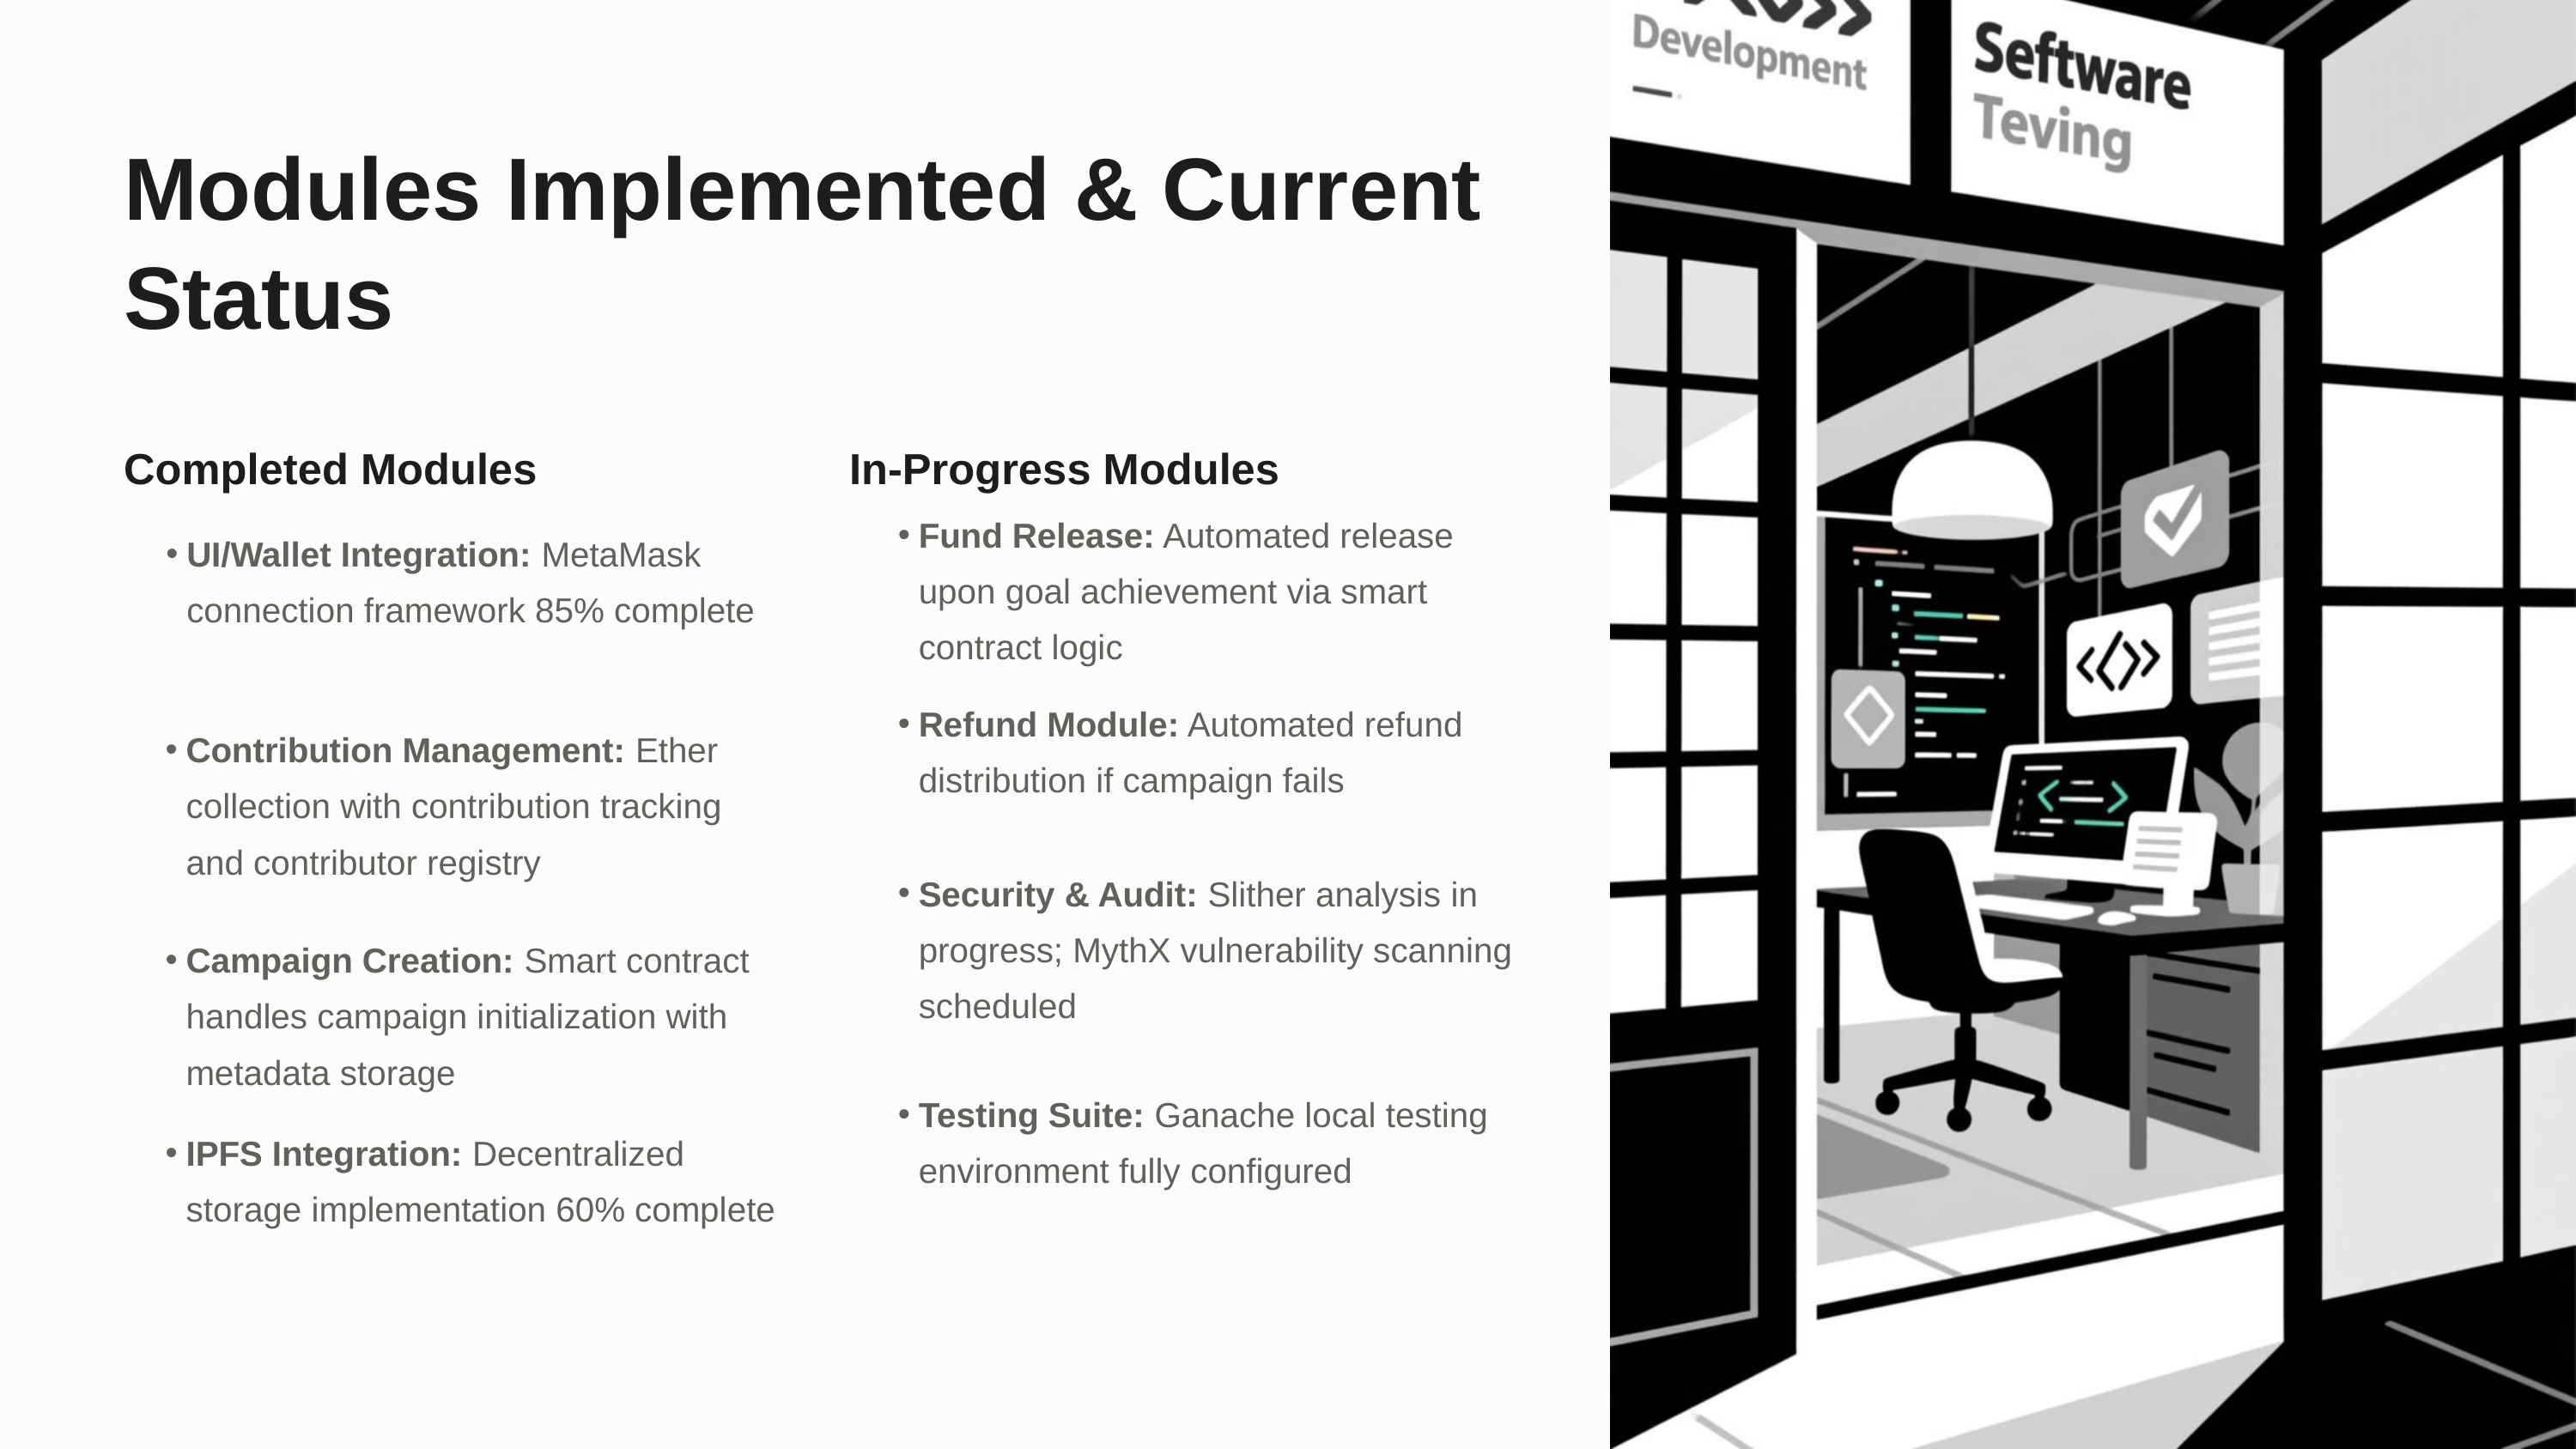

Modules Implemented & Current Status
Completed Modules
In-Progress Modules
Fund Release: Automated release upon goal achievement via smart contract logic
UI/Wallet Integration: MetaMask connection framework 85% complete
Refund Module: Automated refund distribution if campaign fails
Contribution Management: Ether collection with contribution tracking and contributor registry
Security & Audit: Slither analysis in progress; MythX vulnerability scanning scheduled
Campaign Creation: Smart contract handles campaign initialization with metadata storage
Testing Suite: Ganache local testing environment fully configured
IPFS Integration: Decentralized storage implementation 60% complete